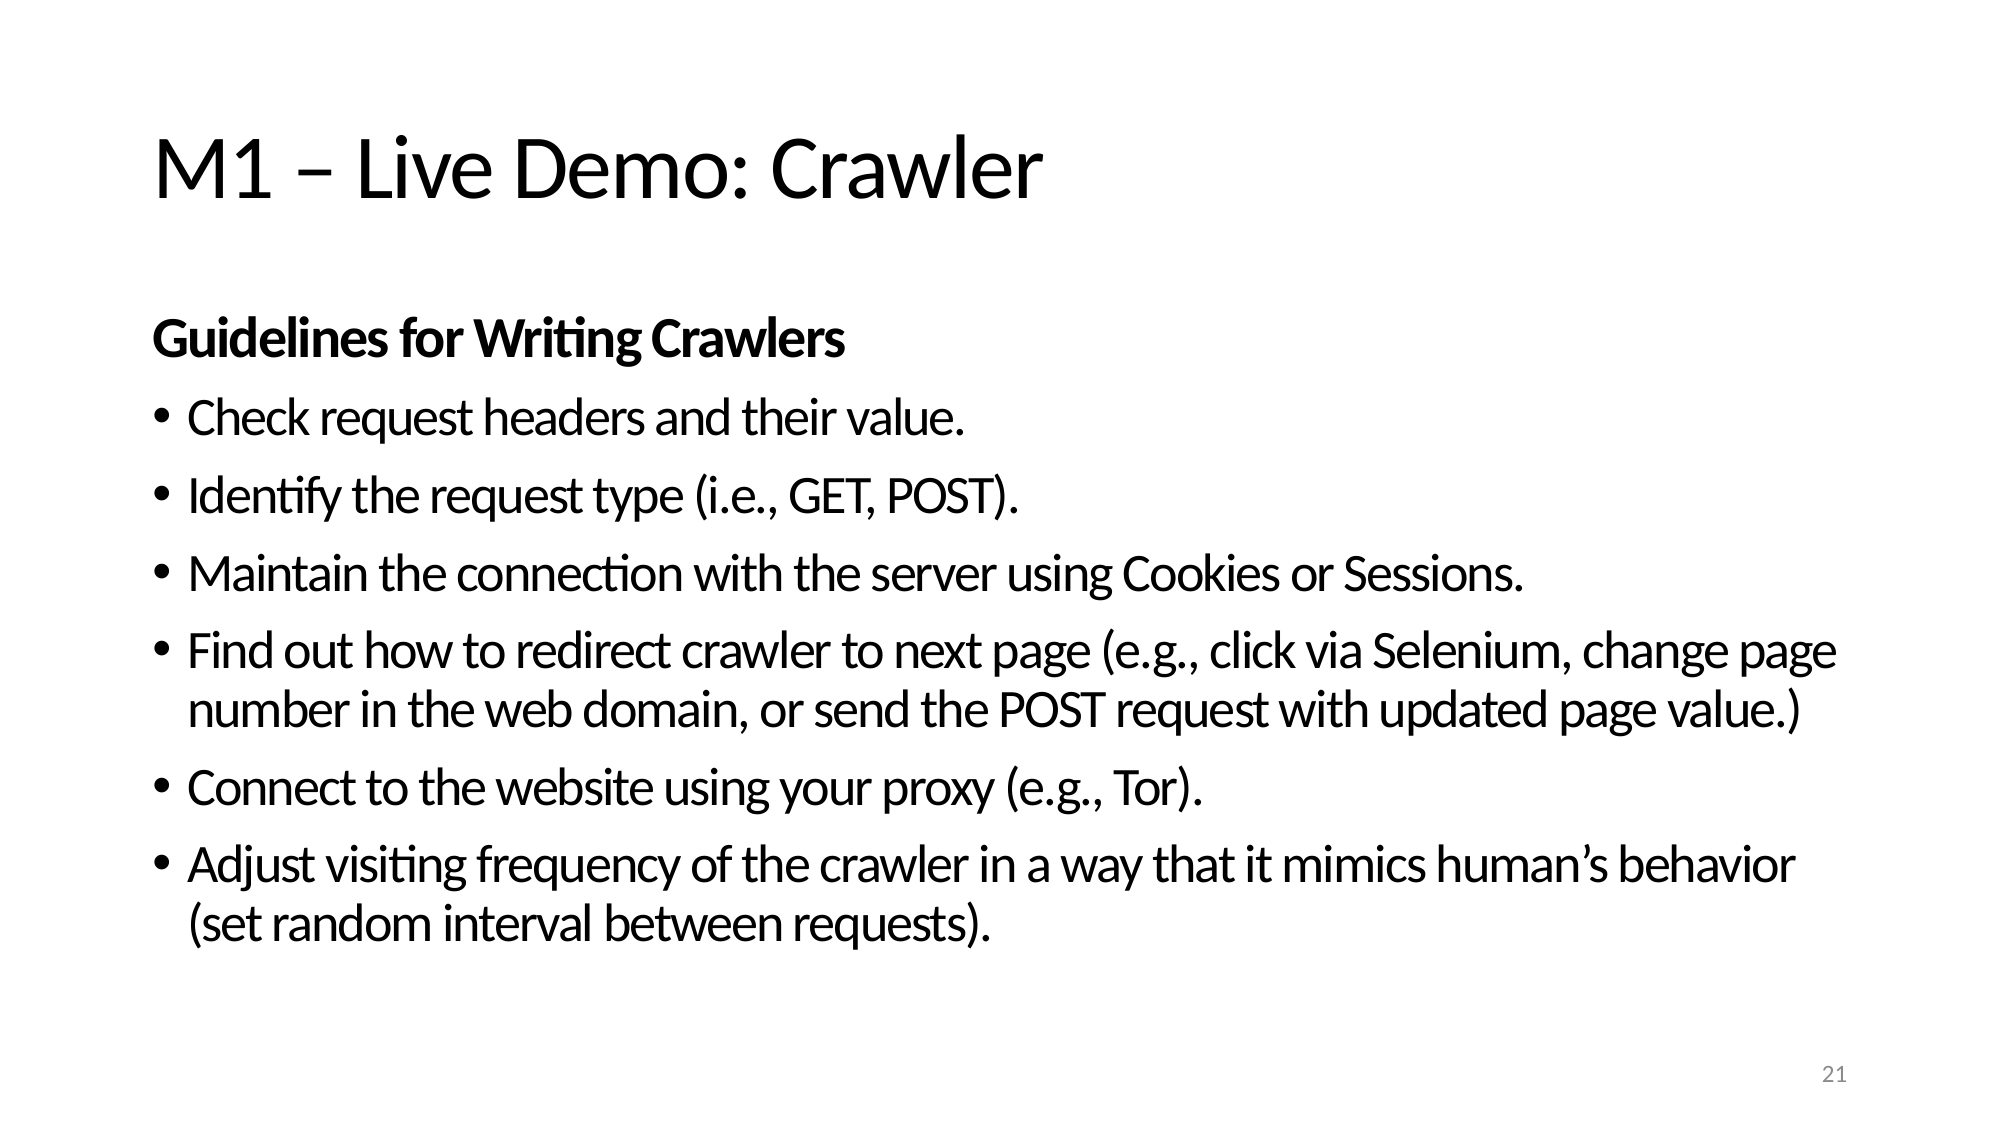

# M1 – Live Demo: Crawler
Guidelines for Writing Crawlers
Check request headers and their value.
Identify the request type (i.e., GET, POST).
Maintain the connection with the server using Cookies or Sessions.
Find out how to redirect crawler to next page (e.g., click via Selenium, change page number in the web domain, or send the POST request with updated page value.)
Connect to the website using your proxy (e.g., Tor).
Adjust visiting frequency of the crawler in a way that it mimics human’s behavior (set random interval between requests).
21